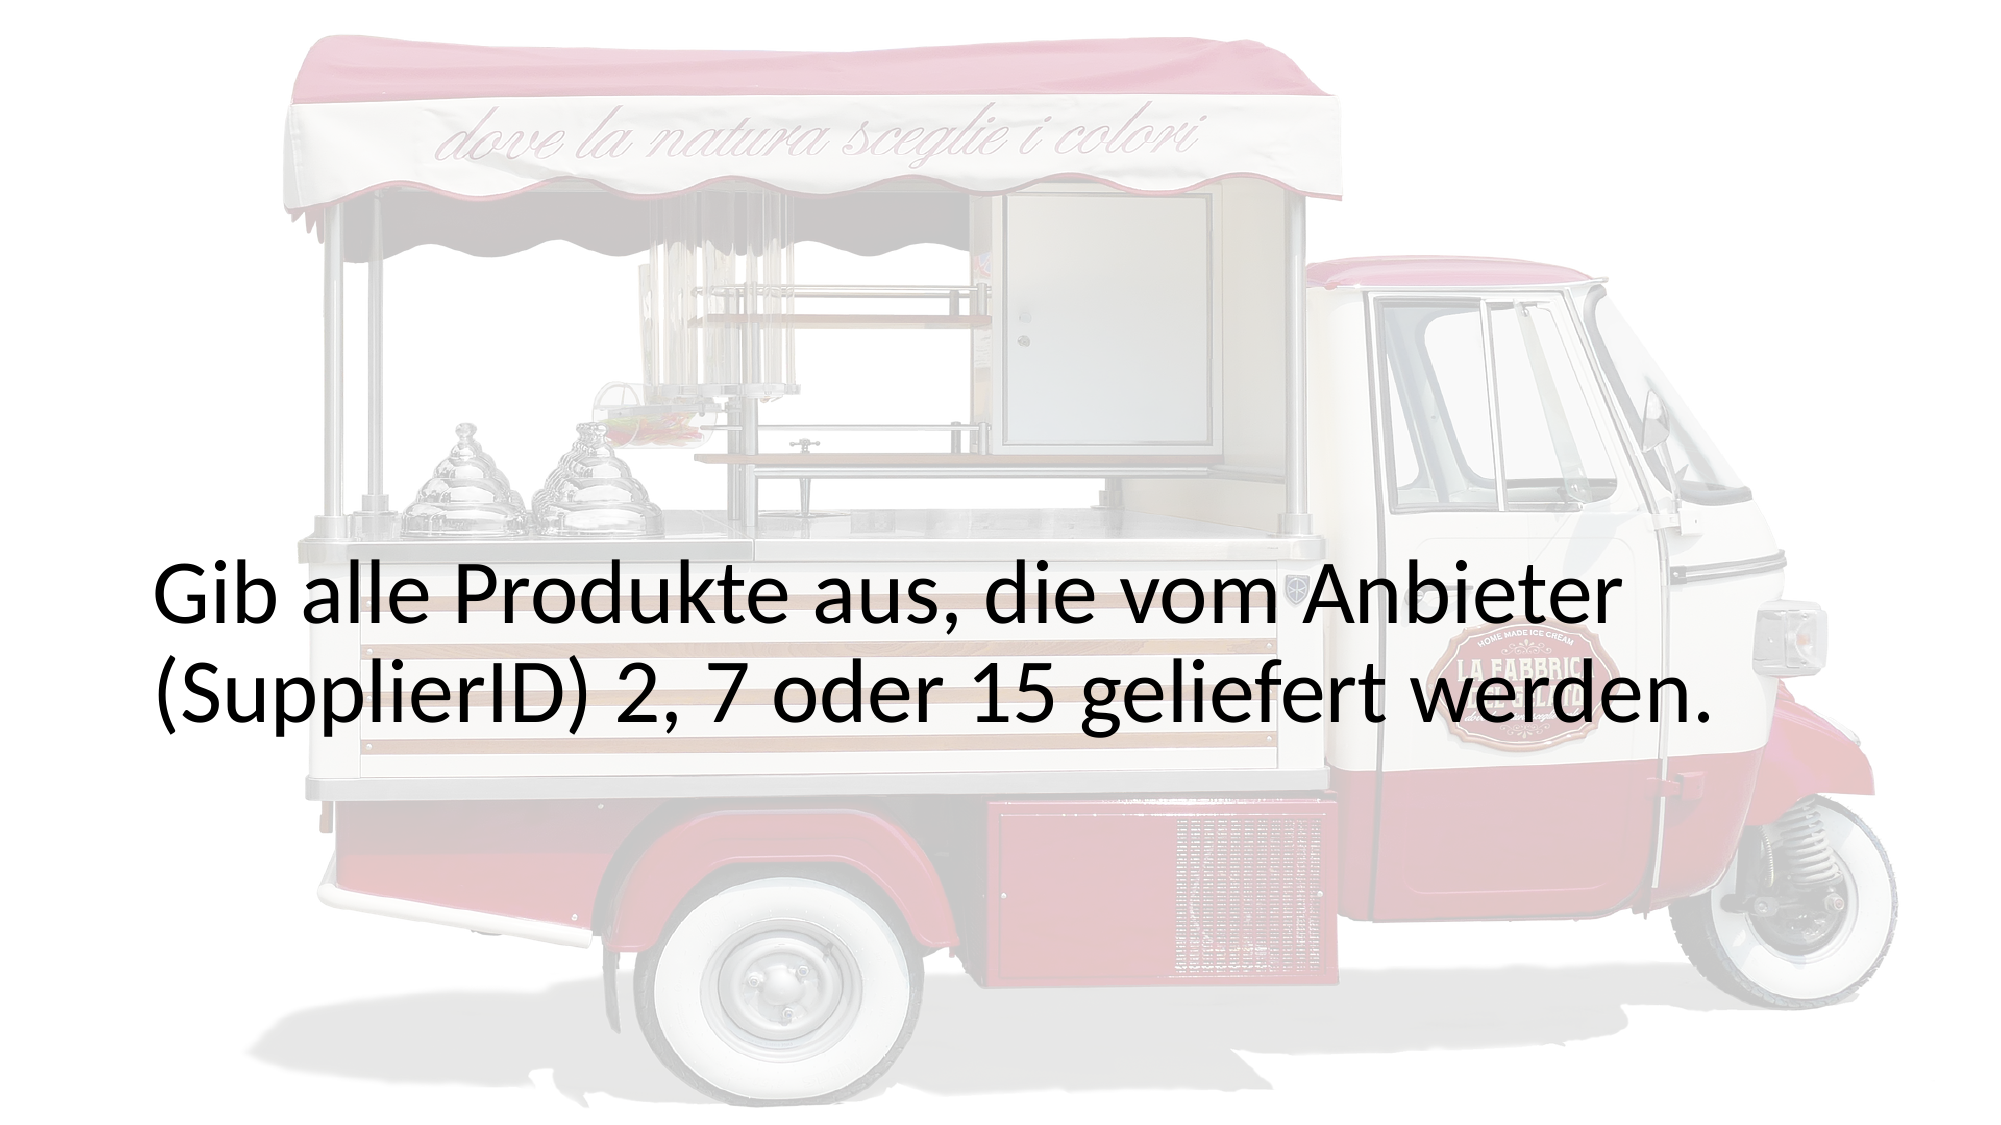

Gib alle Produkte aus, die vom Anbieter (SupplierID) 2, 7 oder 15 geliefert werden.